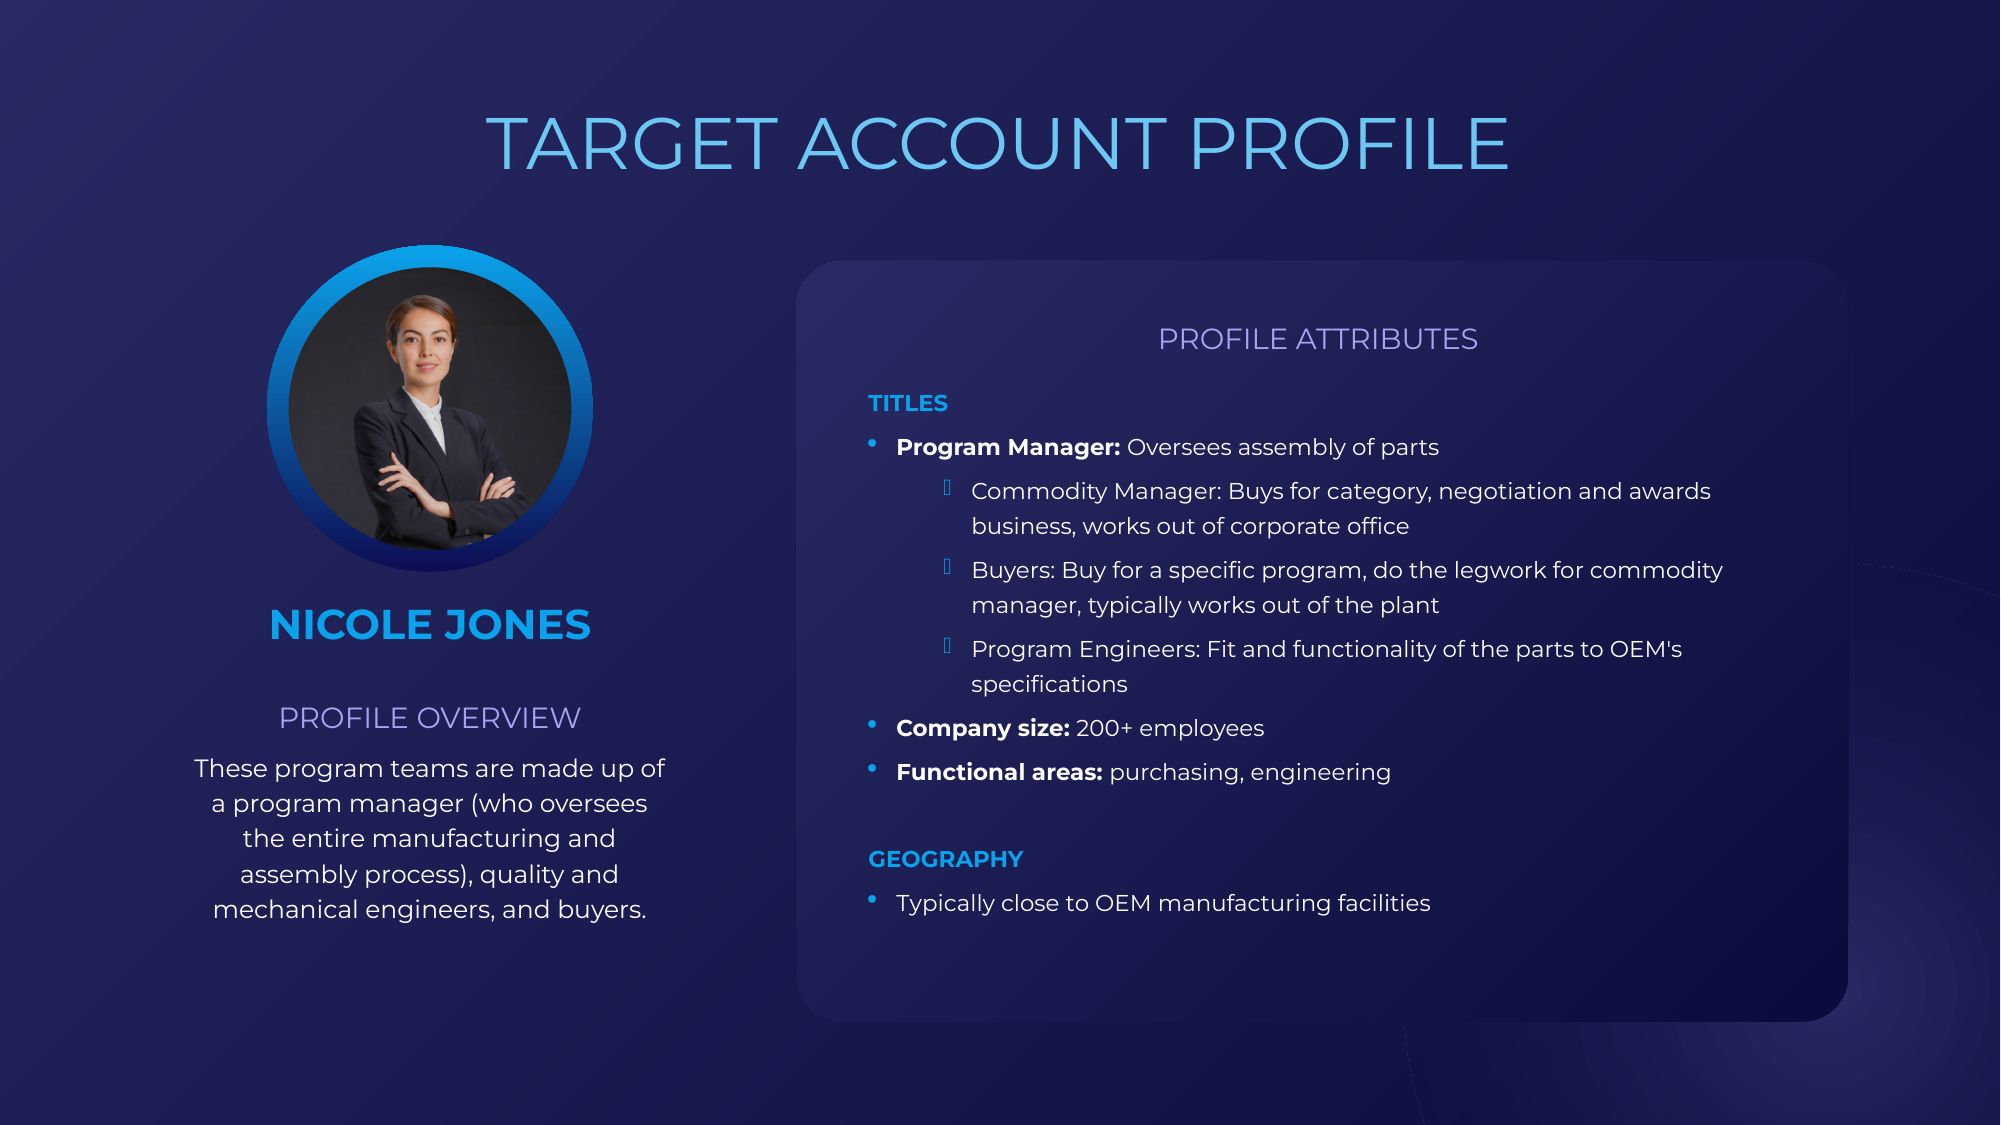

TARGET ACCOUNT PROFILE

PROFILE ATTRIBUTES
TITLES
Program Manager: Oversees assembly of parts
Commodity Manager: Buys for category, negotiation and awards business, works out of corporate office
Buyers: Buy for a specific program, do the legwork for commodity manager, typically works out of the plant
Program Engineers: Fit and functionality of the parts to OEM's specifications
Company size: 200+ employees
Functional areas: purchasing, engineering

GEOGRAPHY
Typically close to OEM manufacturing facilities
NICOLE JONES
PROFILE OVERVIEW
These program teams are made up of a program manager (who oversees the entire manufacturing and assembly process), quality and mechanical engineers, and buyers.